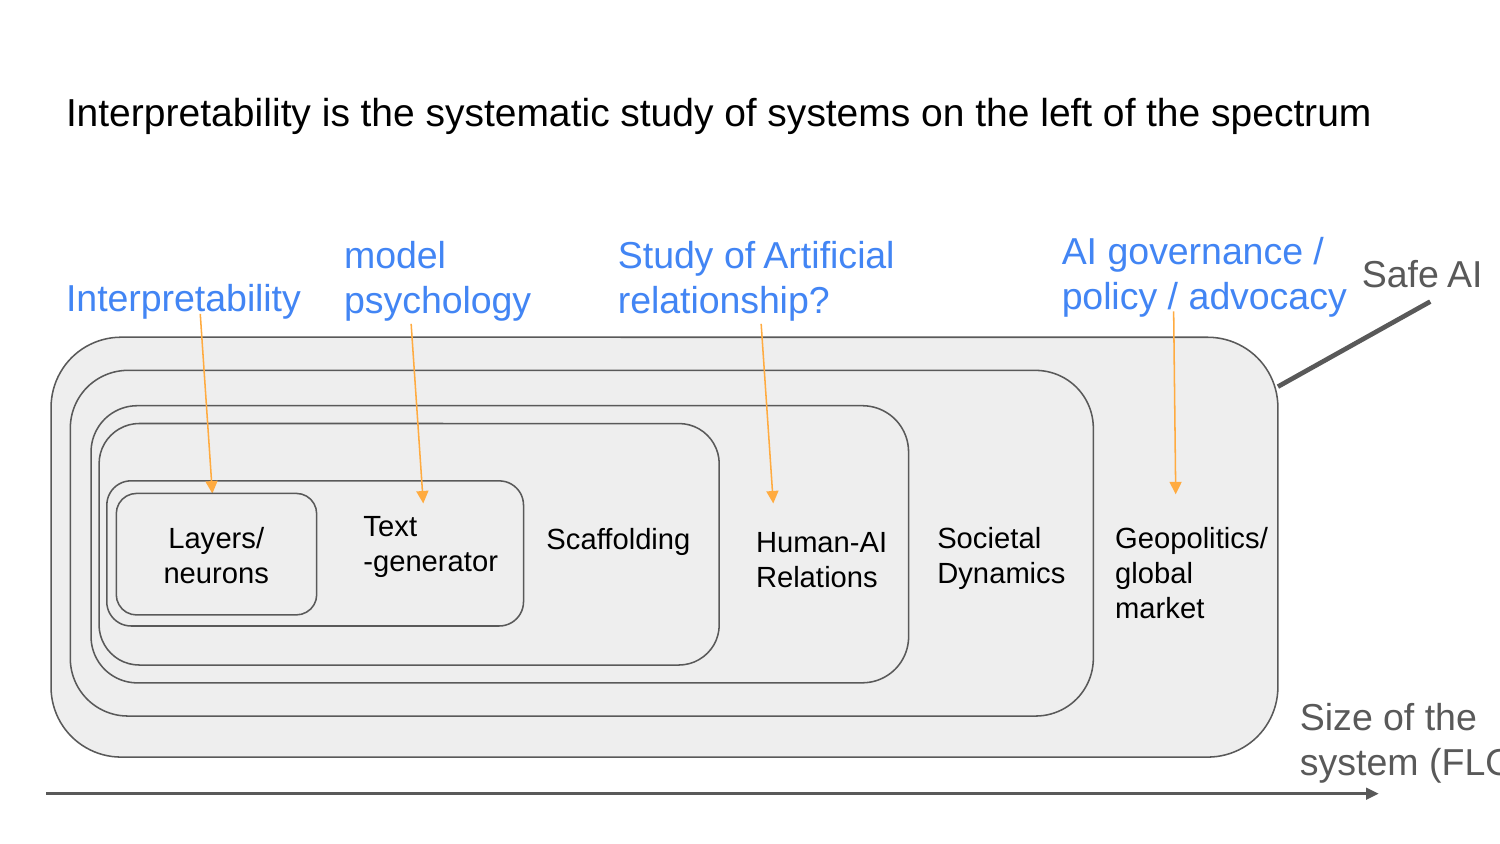

# Interpretability is the systematic study of systems on the left of the spectrum

AI governance / policy / advocacy
model psychology
Study of Artificial relationship?
Safe AI
Interpretability

t
t
Text
-generator
Layers/
neurons
Societal
Dynamics
Geopolitics/
global
market
Scaffolding
Human-AI
Relations
Size of the system (FLOPS)